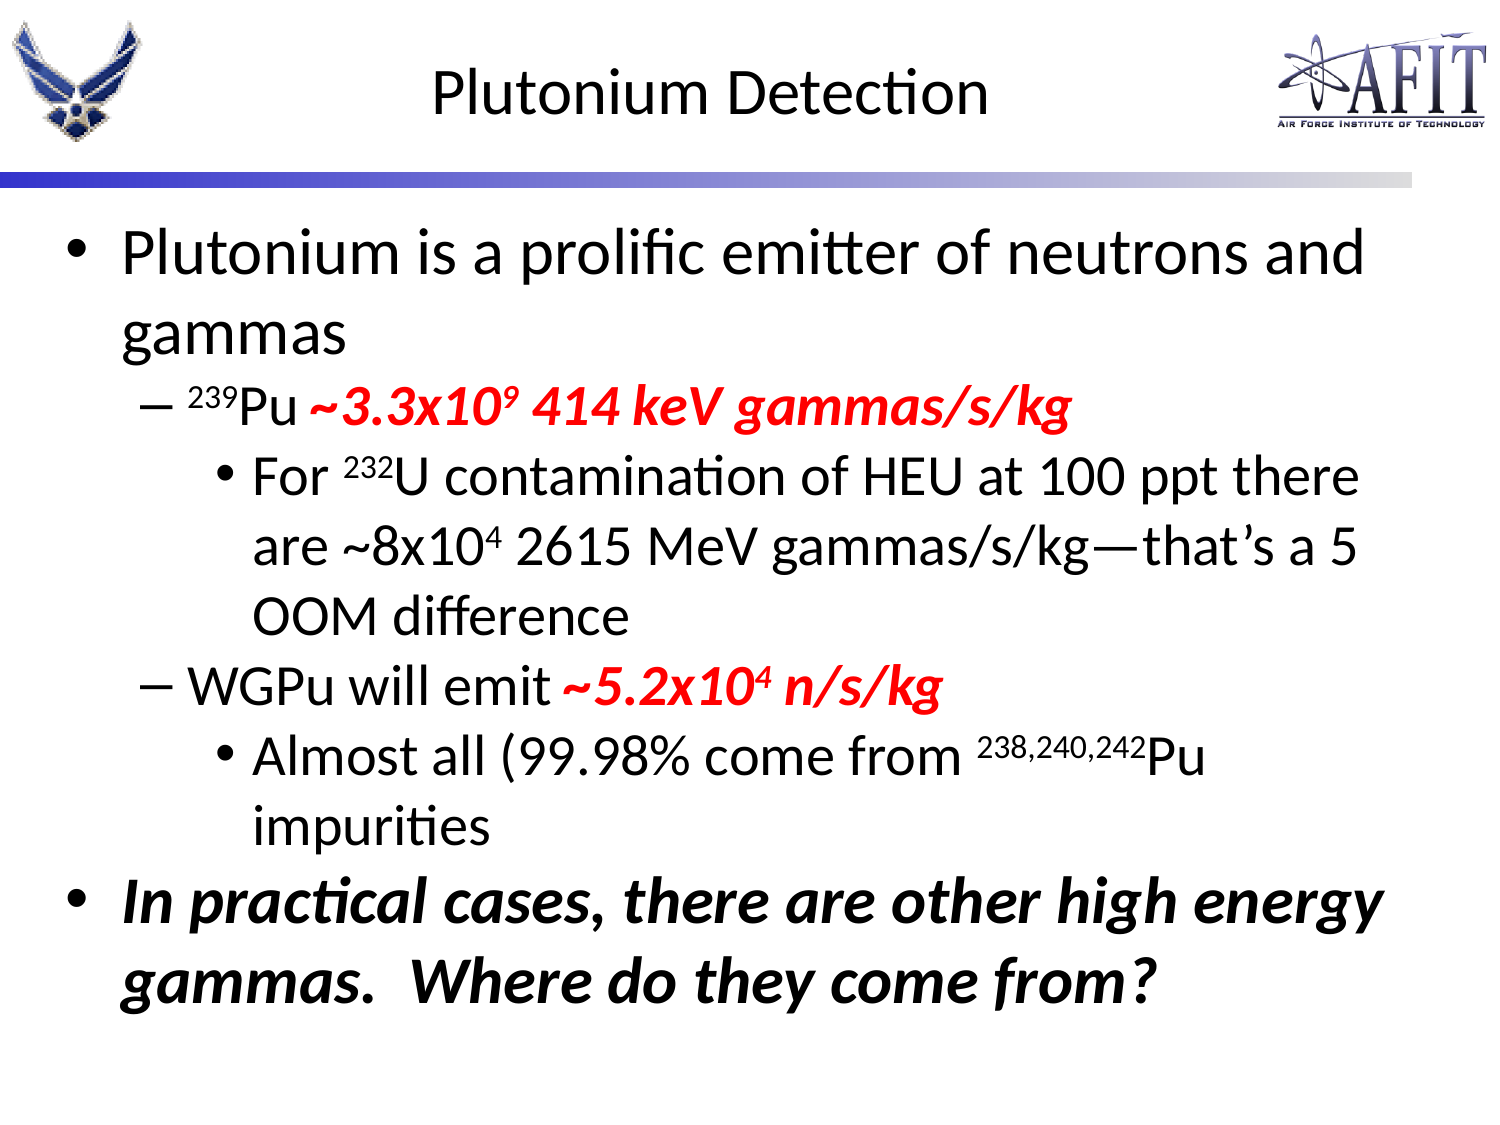

# Plutonium Detection
Plutonium is a prolific emitter of neutrons and gammas
239Pu ~3.3x109 414 keV gammas/s/kg
For 232U contamination of HEU at 100 ppt there are ~8x104 2615 MeV gammas/s/kg—that’s a 5 OOM difference
WGPu will emit ~5.2x104 n/s/kg
Almost all (99.98% come from 238,240,242Pu impurities
In practical cases, there are other high energy gammas.  Where do they come from?